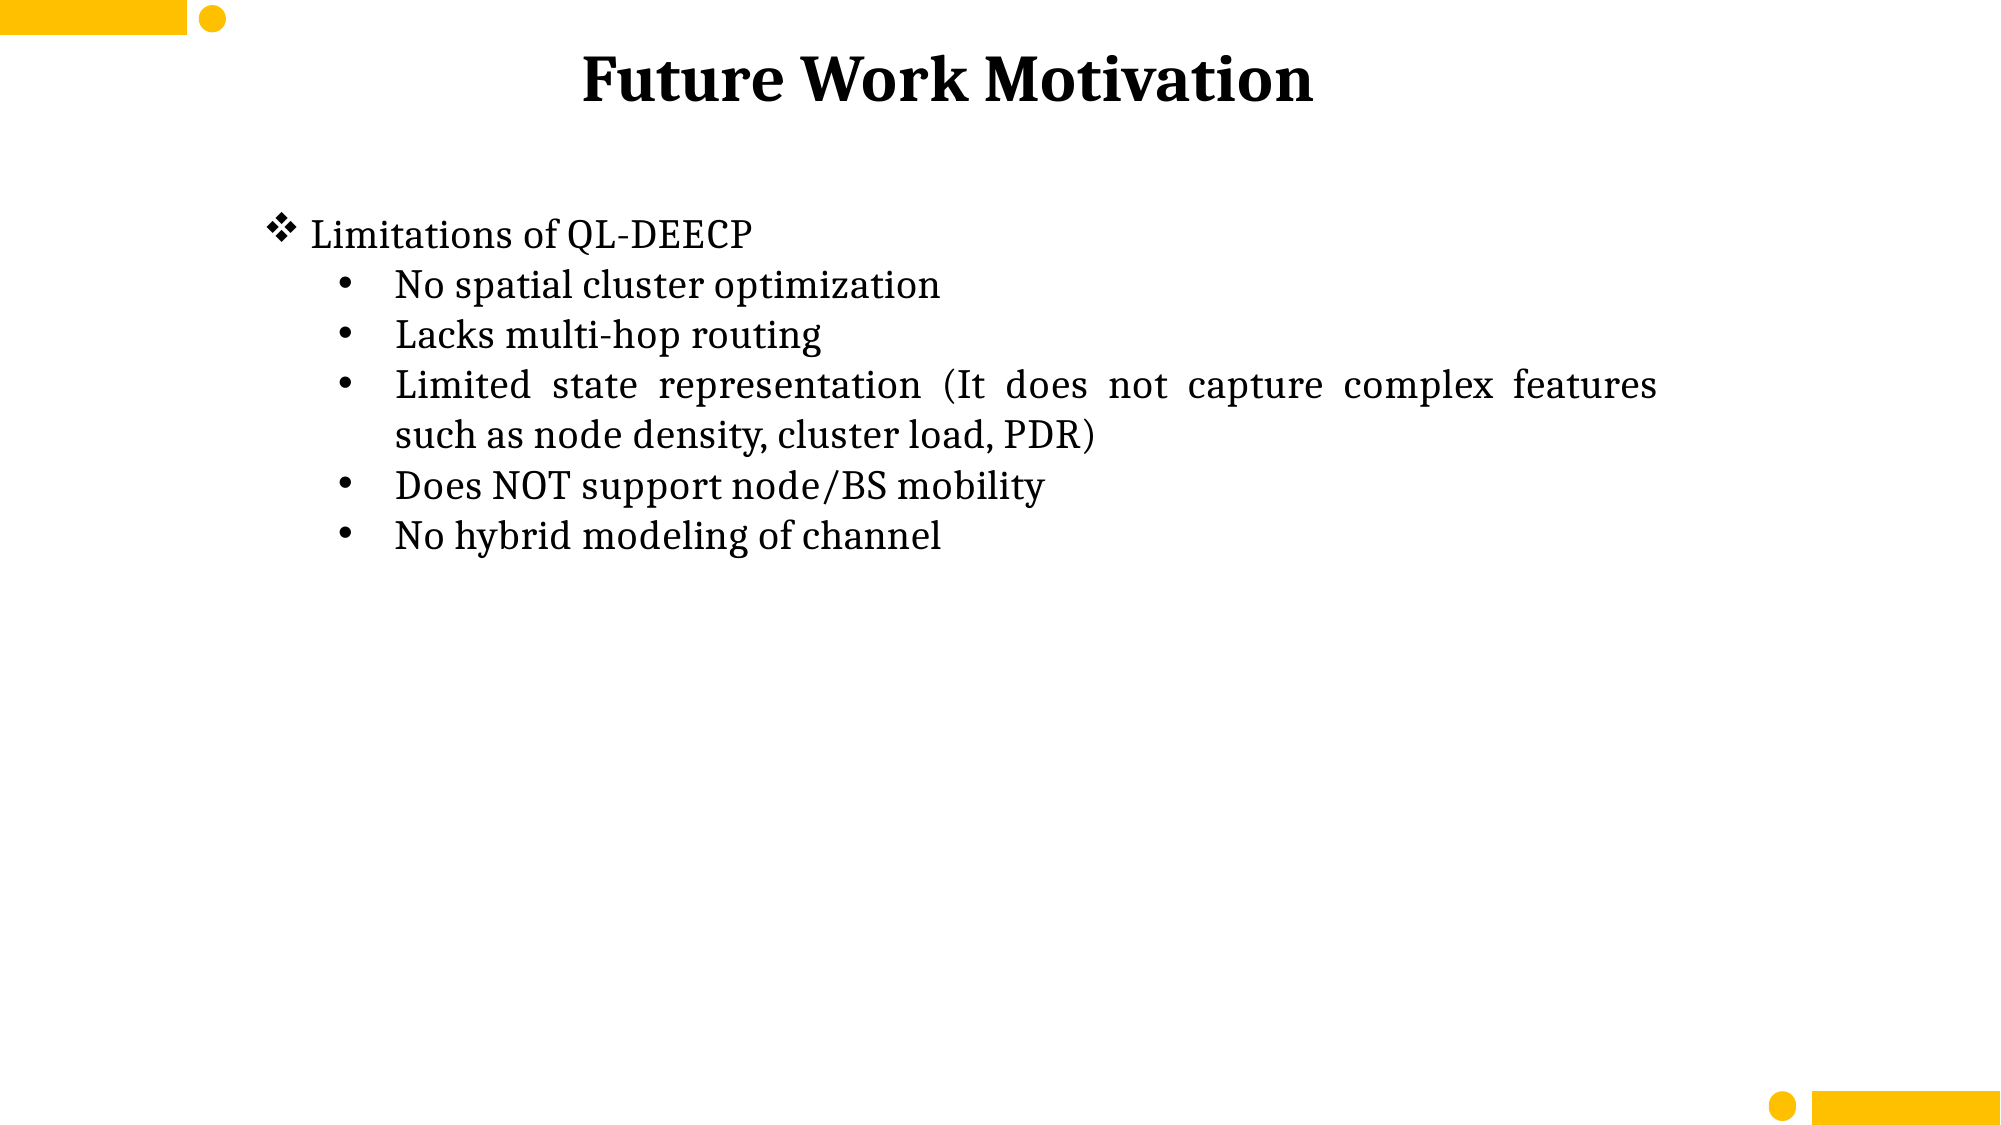

Future Work Motivation
Limitations of QL-DEECP
No spatial cluster optimization
Lacks multi-hop routing
Limited state representation (It does not capture complex features such as node density, cluster load, PDR)
Does NOT support node/BS mobility
No hybrid modeling of channel